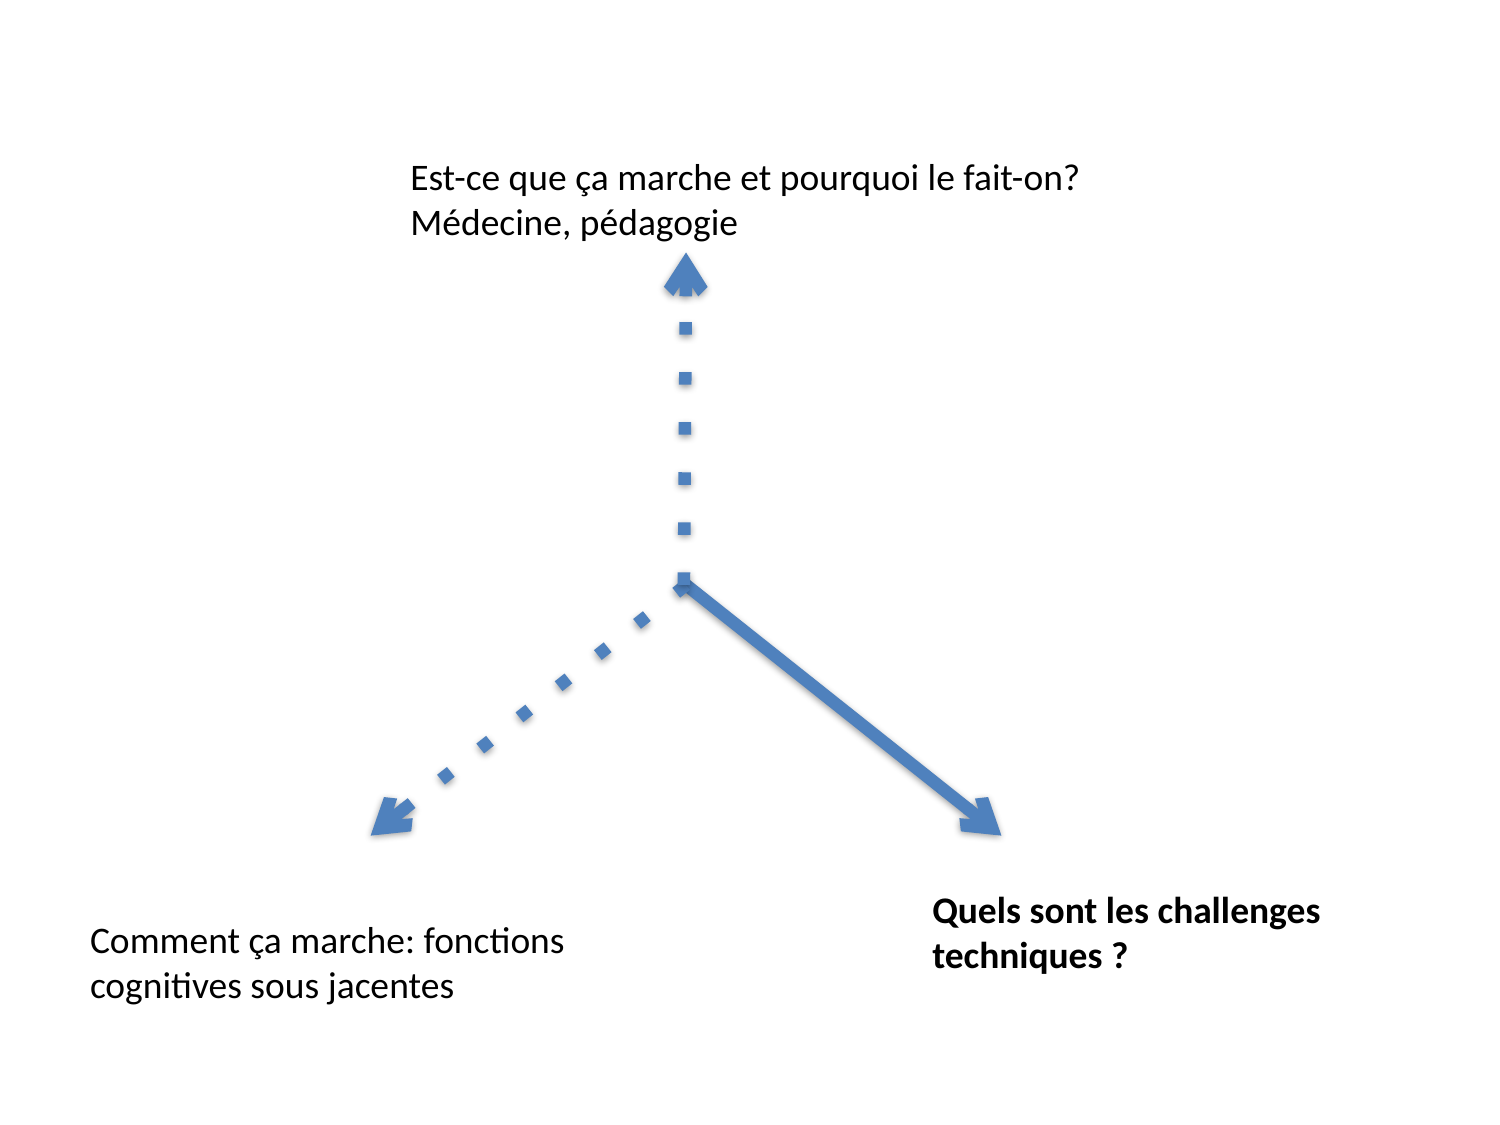

Est-ce que ça marche et pourquoi le fait-on? Médecine, pédagogie
Quels sont les challenges techniques ?
Comment ça marche: fonctions cognitives sous jacentes